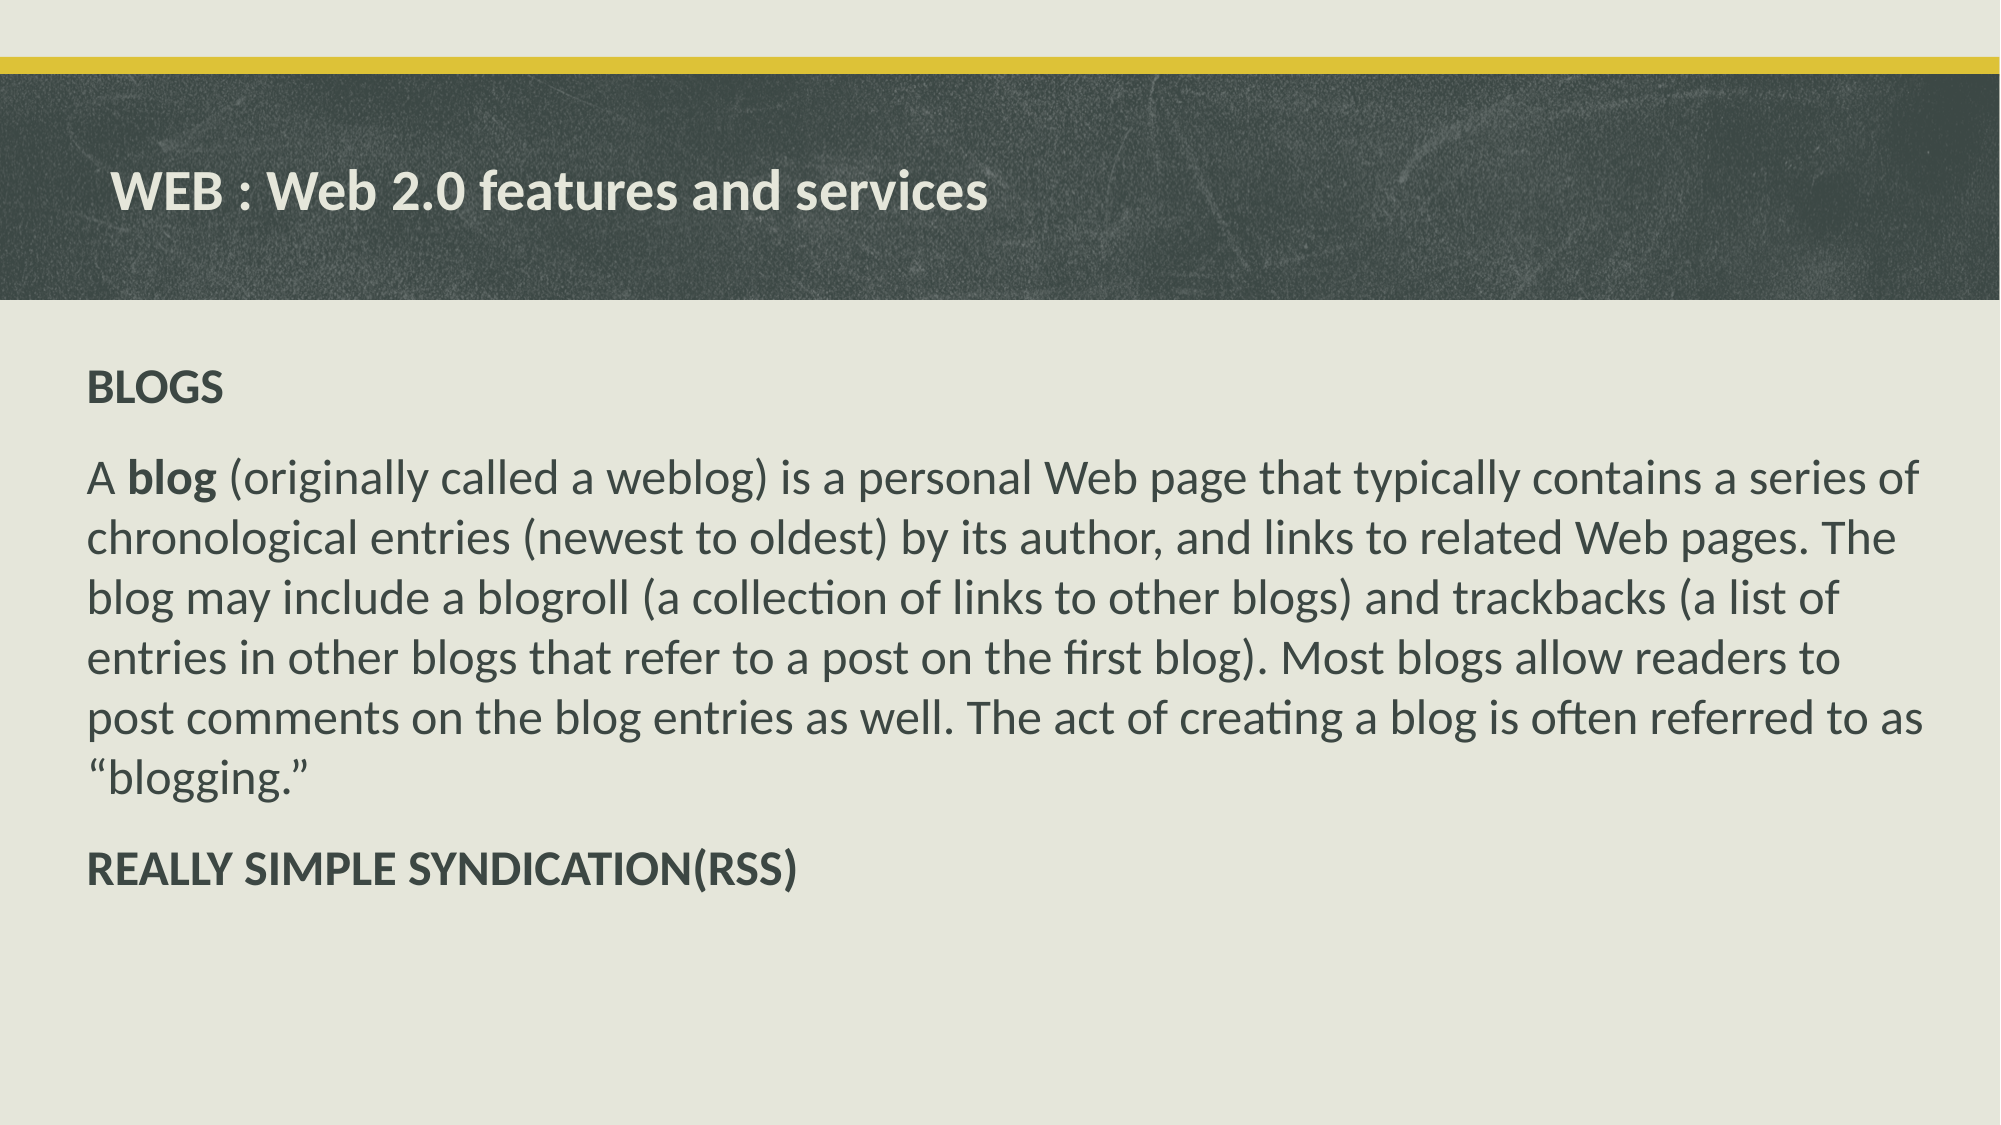

# WEB : Web 2.0 features and services
BLOGS
A blog (originally called a weblog) is a personal Web page that typically contains a series of chronological entries (newest to oldest) by its author, and links to related Web pages. The blog may include a blogroll (a collection of links to other blogs) and trackbacks (a list of entries in other blogs that refer to a post on the first blog). Most blogs allow readers to post comments on the blog entries as well. The act of creating a blog is often referred to as “blogging.”
REALLY SIMPLE SYNDICATION(RSS)